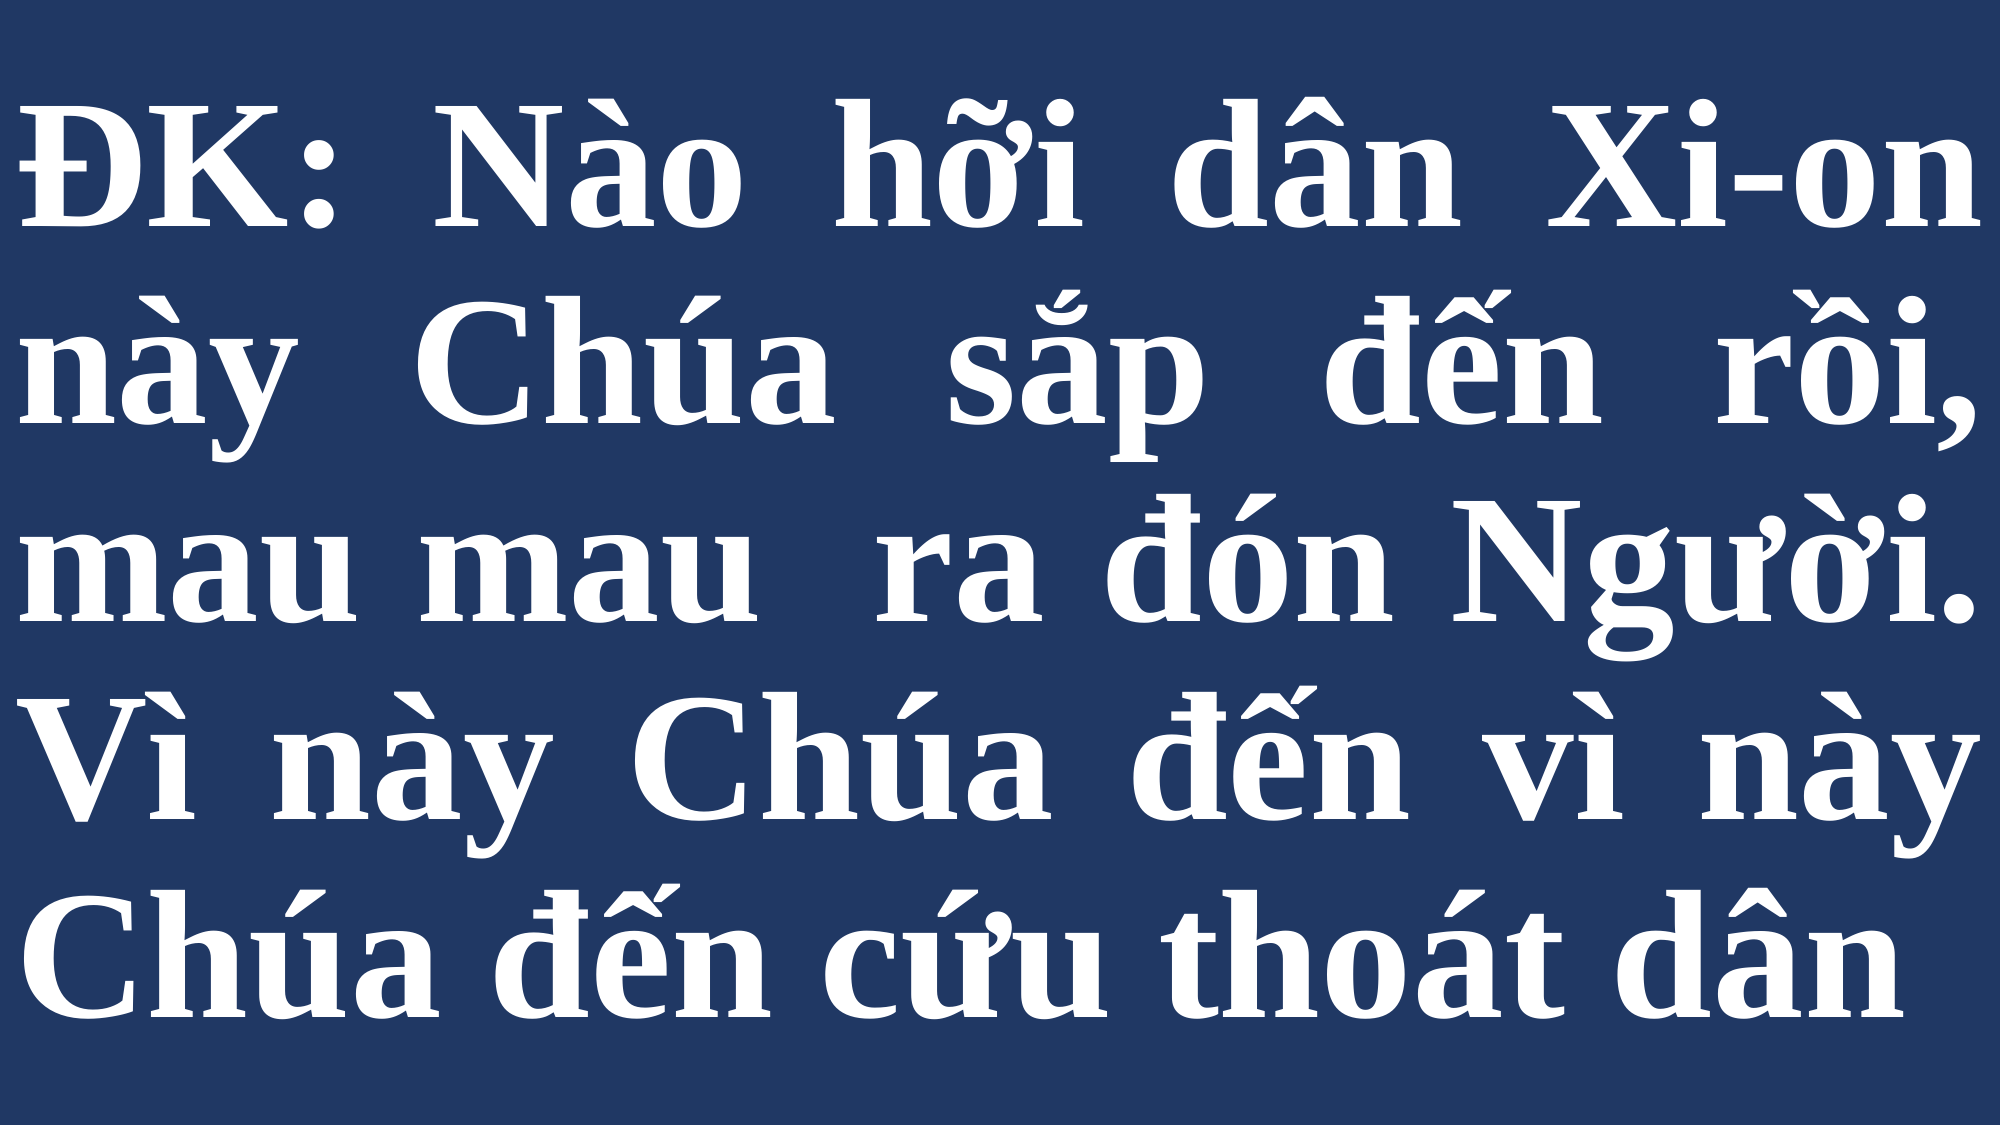

# ĐK: Nào hỡi dân Xi-on này Chúa sắp đến rồi, mau mau  ra đón Người. Vì này Chúa đến vì này Chúa đến cứu thoát dân